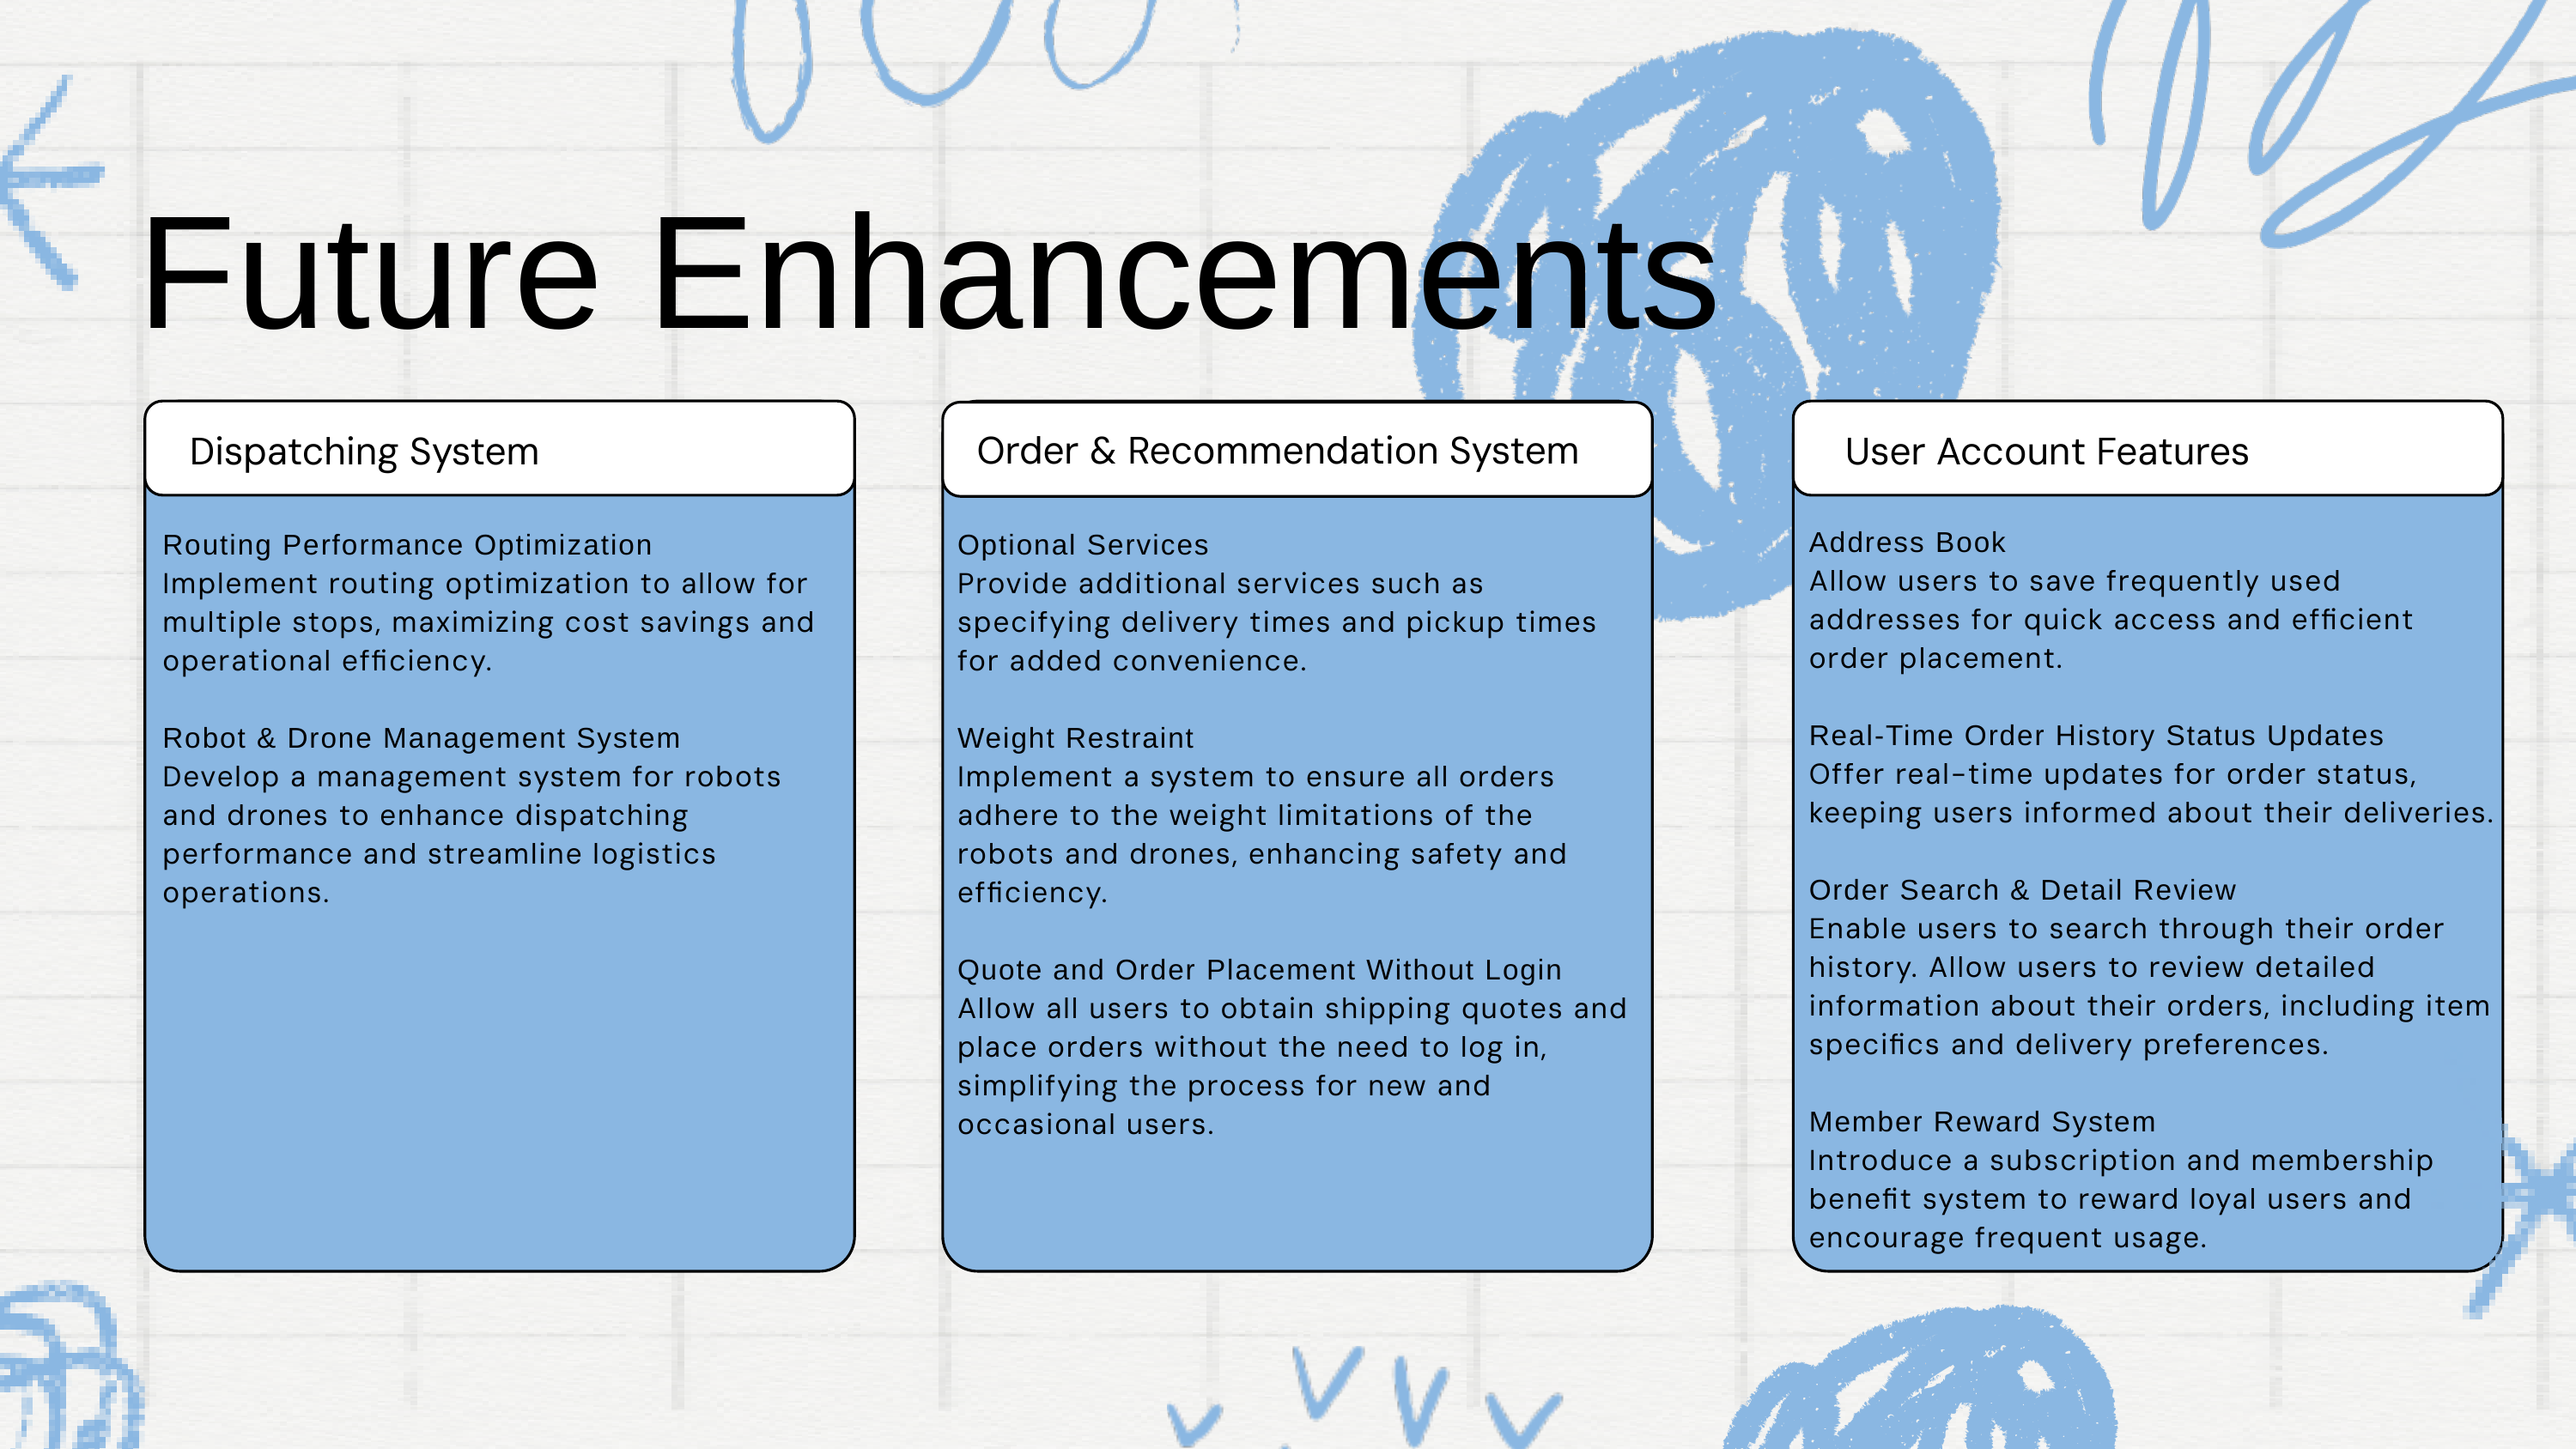

Future Enhancements

Order & Recommendation System
Dispatching System
User Account Features
Address Book
Allow users to save frequently used addresses for quick access and efficient order placement.

Real-Time Order History Status Updates
Offer real-time updates for order status, keeping users informed about their deliveries.

Order Search & Detail Review
Enable users to search through their order history. Allow users to review detailed information about their orders, including item specifics and delivery preferences.

Member Reward System
Introduce a subscription and membership benefit system to reward loyal users and encourage frequent usage.
Routing Performance Optimization
Implement routing optimization to allow for multiple stops, maximizing cost savings and operational efficiency.

Robot & Drone Management System
Develop a management system for robots and drones to enhance dispatching performance and streamline logistics operations.

Optional Services
Provide additional services such as specifying delivery times and pickup times for added convenience.

Weight Restraint
Implement a system to ensure all orders adhere to the weight limitations of the robots and drones, enhancing safety and efficiency.

Quote and Order Placement Without Login
Allow all users to obtain shipping quotes and place orders without the need to log in, simplifying the process for new and occasional users.